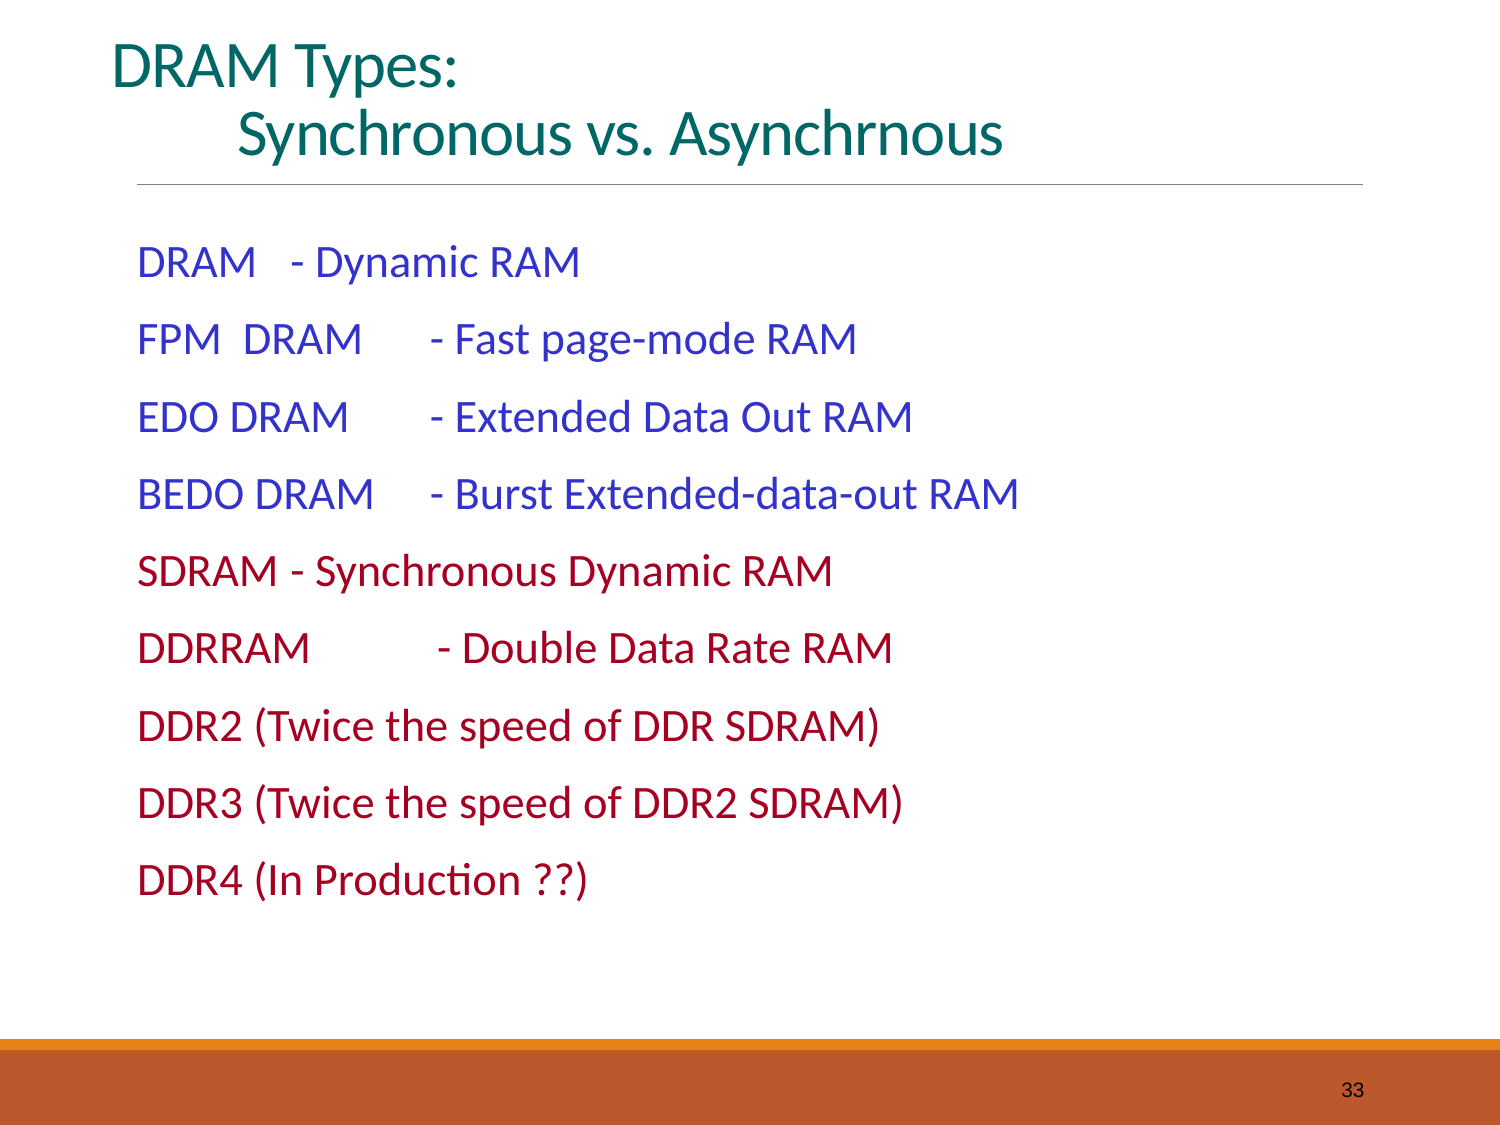

# DRAM Types: Synchronous vs. Asynchrnous
DRAM		- Dynamic RAM
FPM  DRAM	- Fast page-mode RAM
EDO DRAM	- Extended Data Out RAM
BEDO DRAM	- Burst Extended-data-out RAM
SDRAM		- Synchronous Dynamic RAM
DDRRAM            - Double Data Rate RAM
DDR2 (Twice the speed of DDR SDRAM)
DDR3 (Twice the speed of DDR2 SDRAM)
DDR4 (In Production ??)

33